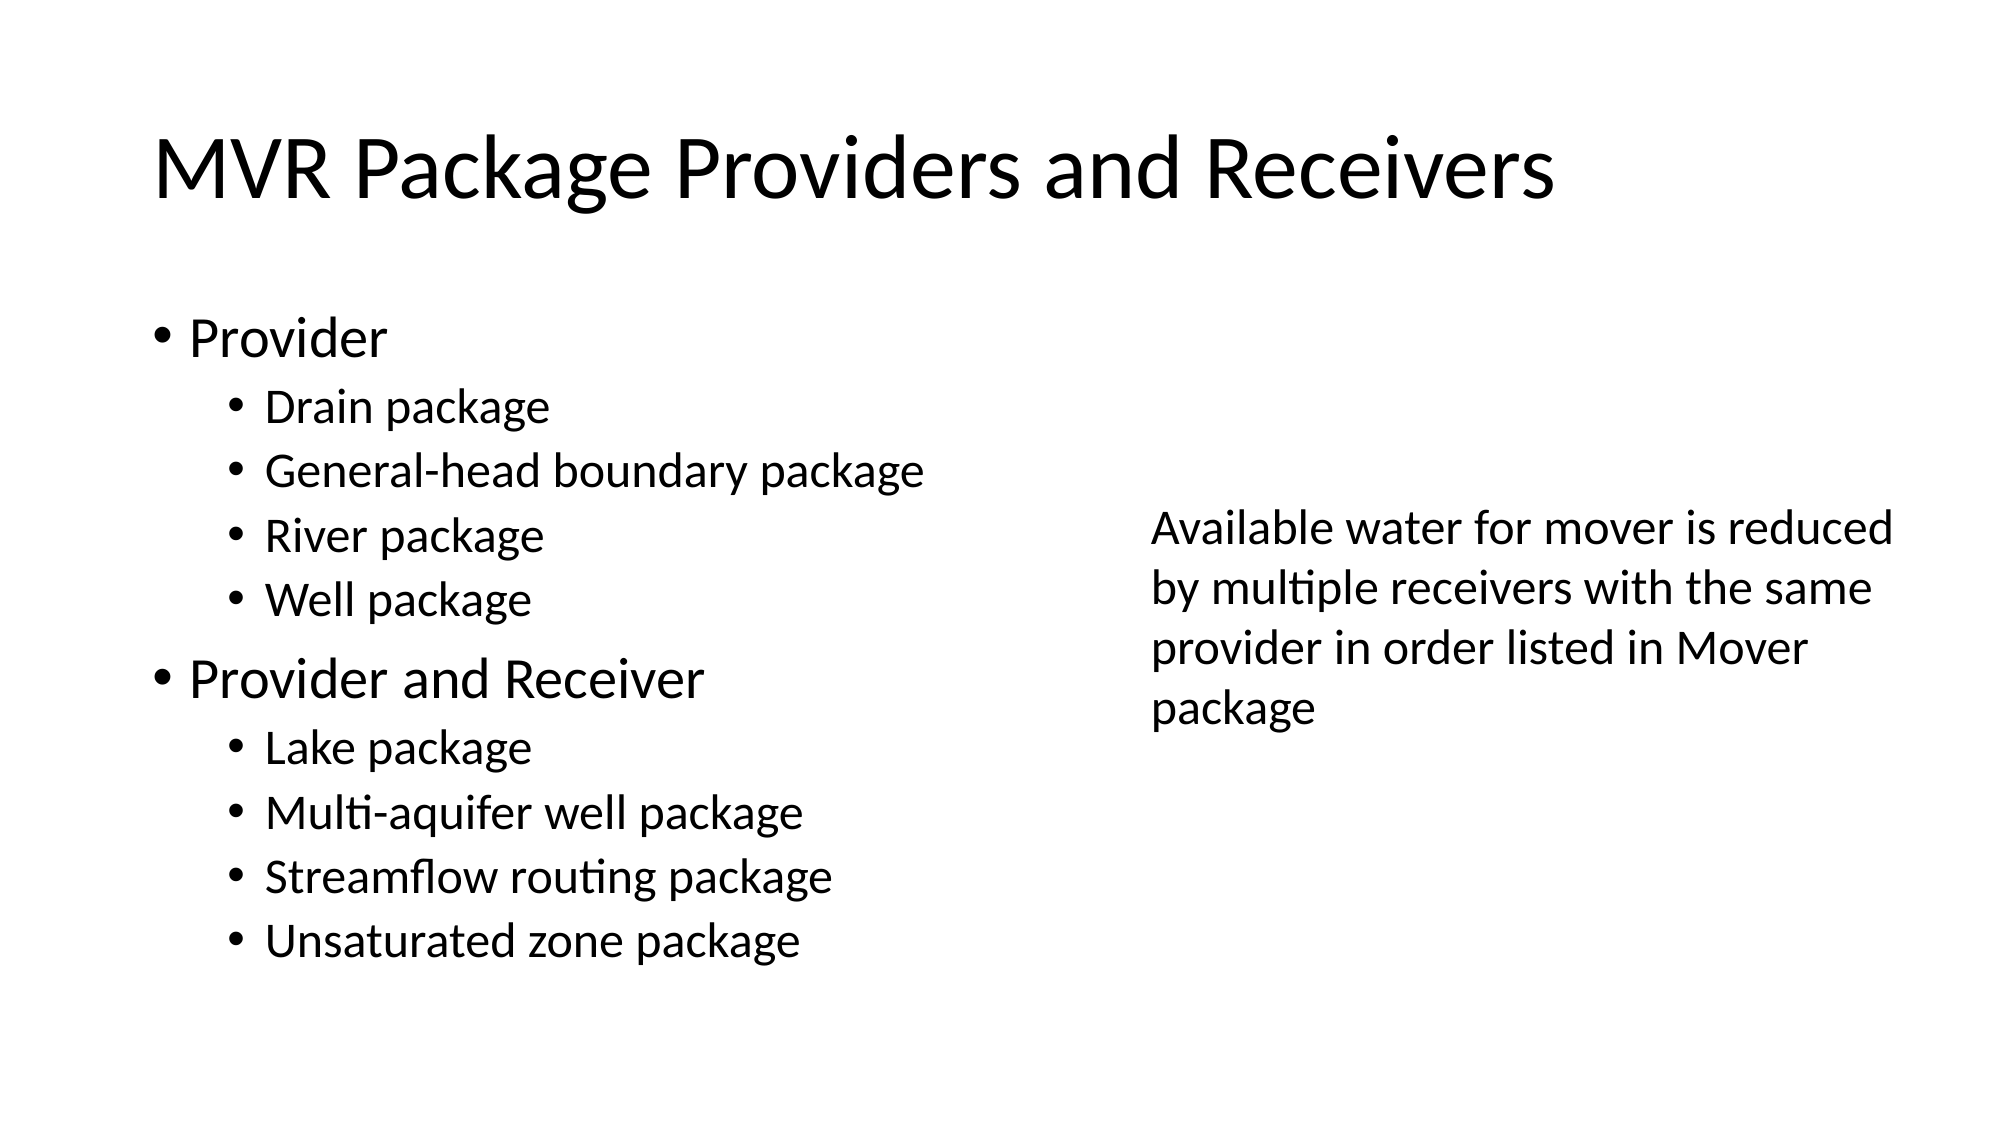

# MVR Package Providers and Receivers
Provider
Drain package
General-head boundary package
River package
Well package
Provider and Receiver
Lake package
Multi-aquifer well package
Streamflow routing package
Unsaturated zone package

Available water for mover is reduced by multiple receivers with the same provider in order listed in Mover package